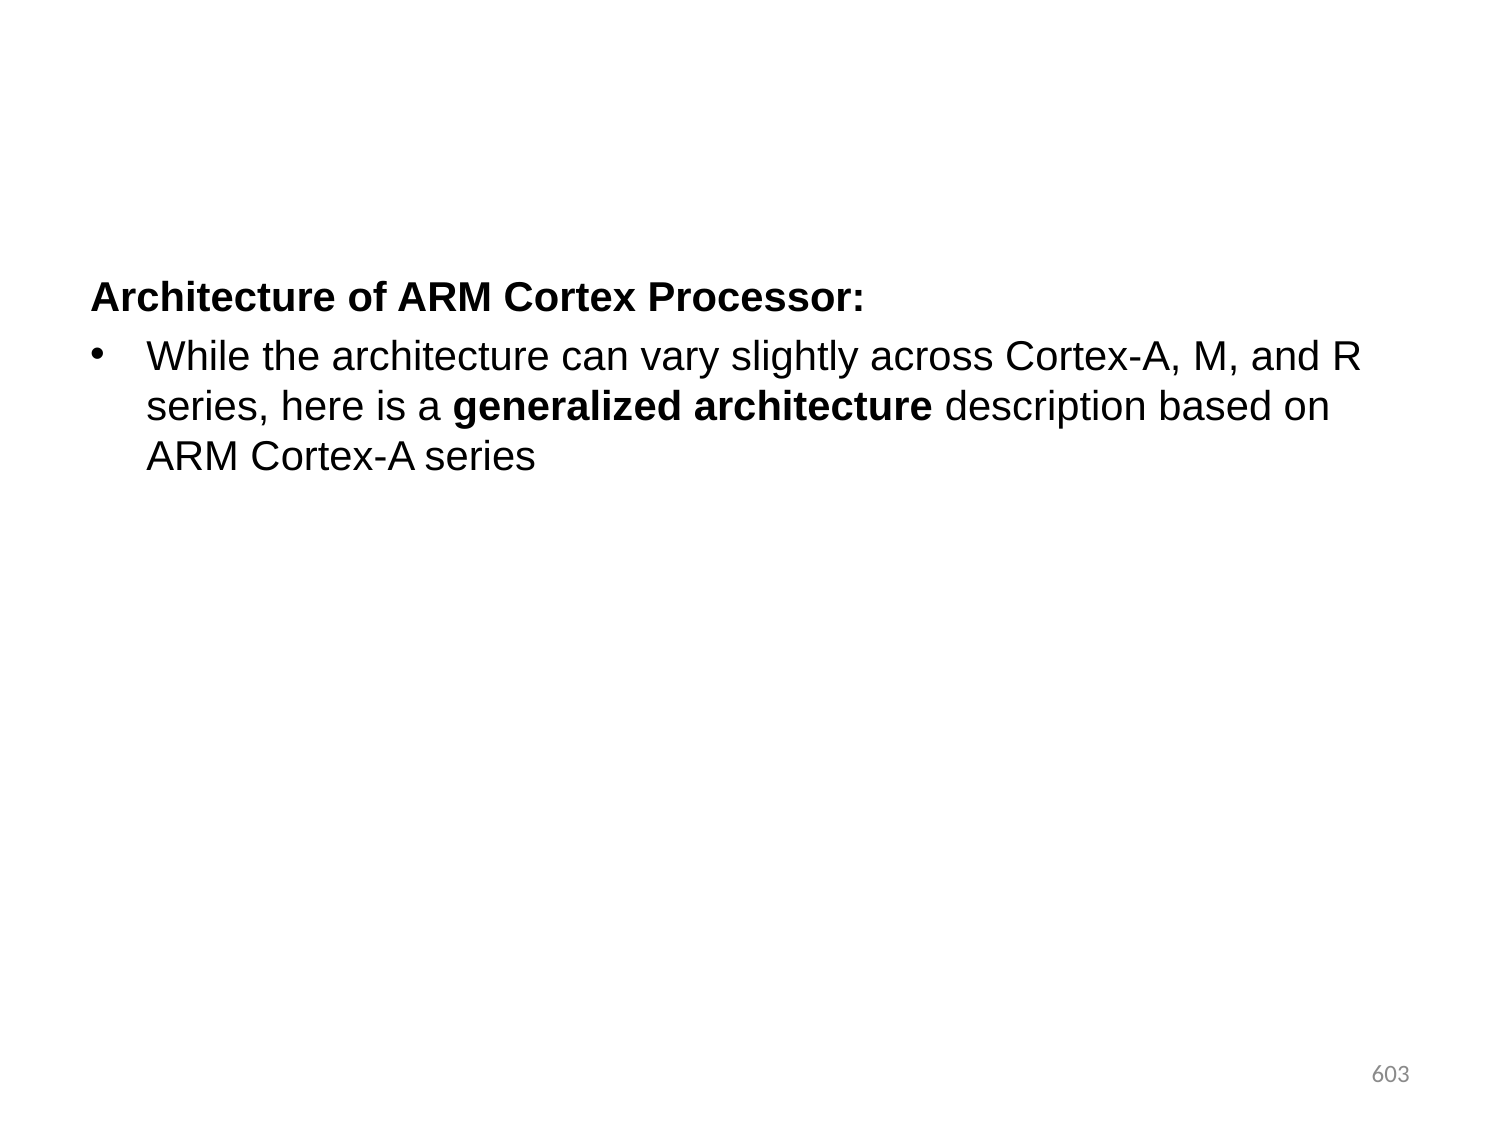

Architecture of ARM Cortex Processor:
While the architecture can vary slightly across Cortex-A, M, and R series, here is a generalized architecture description based on ARM Cortex-A series

603